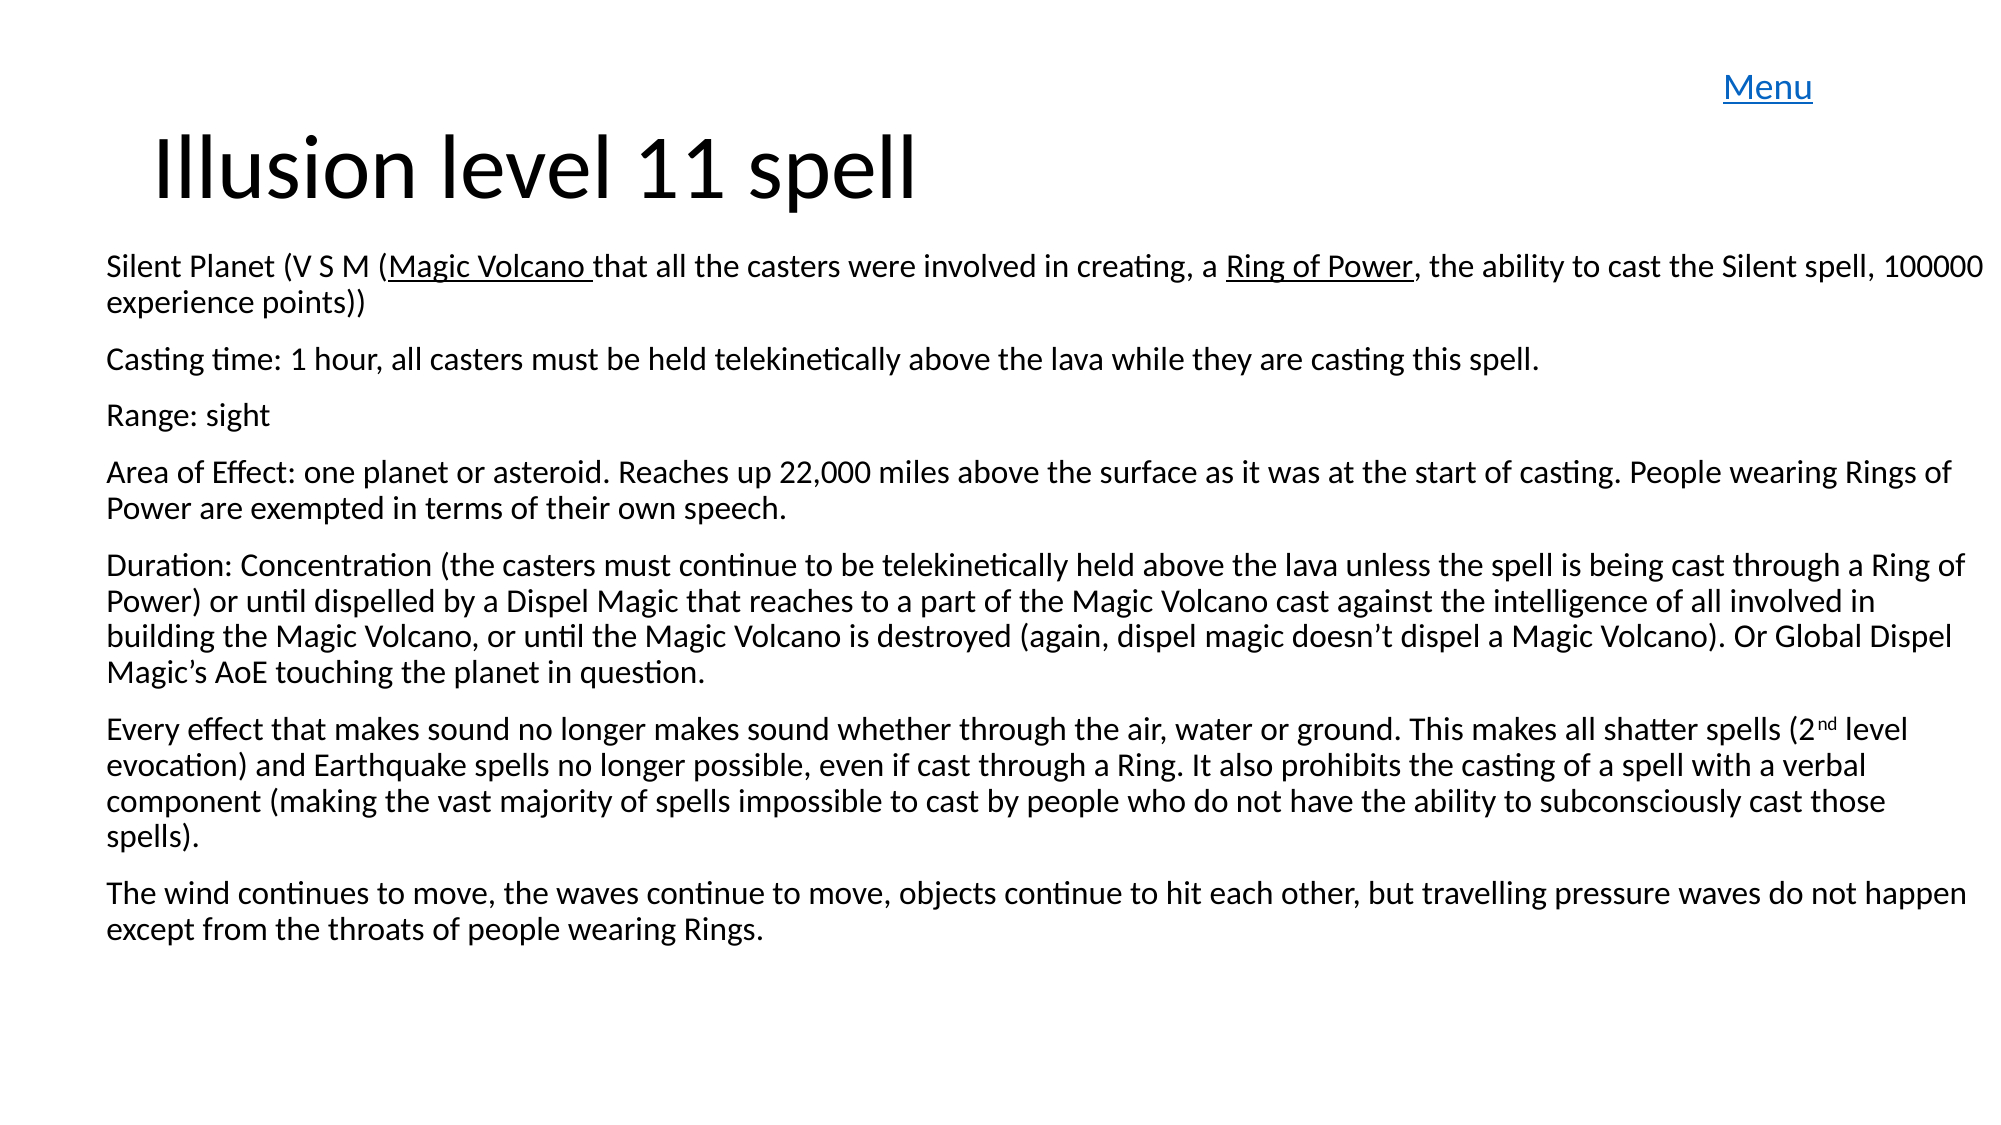

Menu
# Illusion level 11 spell
Silent Planet (V S M (Magic Volcano that all the casters were involved in creating, a Ring of Power, the ability to cast the Silent spell, 100000 experience points))
Casting time: 1 hour, all casters must be held telekinetically above the lava while they are casting this spell.
Range: sight
Area of Effect: one planet or asteroid. Reaches up 22,000 miles above the surface as it was at the start of casting. People wearing Rings of Power are exempted in terms of their own speech.
Duration: Concentration (the casters must continue to be telekinetically held above the lava unless the spell is being cast through a Ring of Power) or until dispelled by a Dispel Magic that reaches to a part of the Magic Volcano cast against the intelligence of all involved in building the Magic Volcano, or until the Magic Volcano is destroyed (again, dispel magic doesn’t dispel a Magic Volcano). Or Global Dispel Magic’s AoE touching the planet in question.
Every effect that makes sound no longer makes sound whether through the air, water or ground. This makes all shatter spells (2nd level evocation) and Earthquake spells no longer possible, even if cast through a Ring. It also prohibits the casting of a spell with a verbal component (making the vast majority of spells impossible to cast by people who do not have the ability to subconsciously cast those spells).
The wind continues to move, the waves continue to move, objects continue to hit each other, but travelling pressure waves do not happen except from the throats of people wearing Rings.